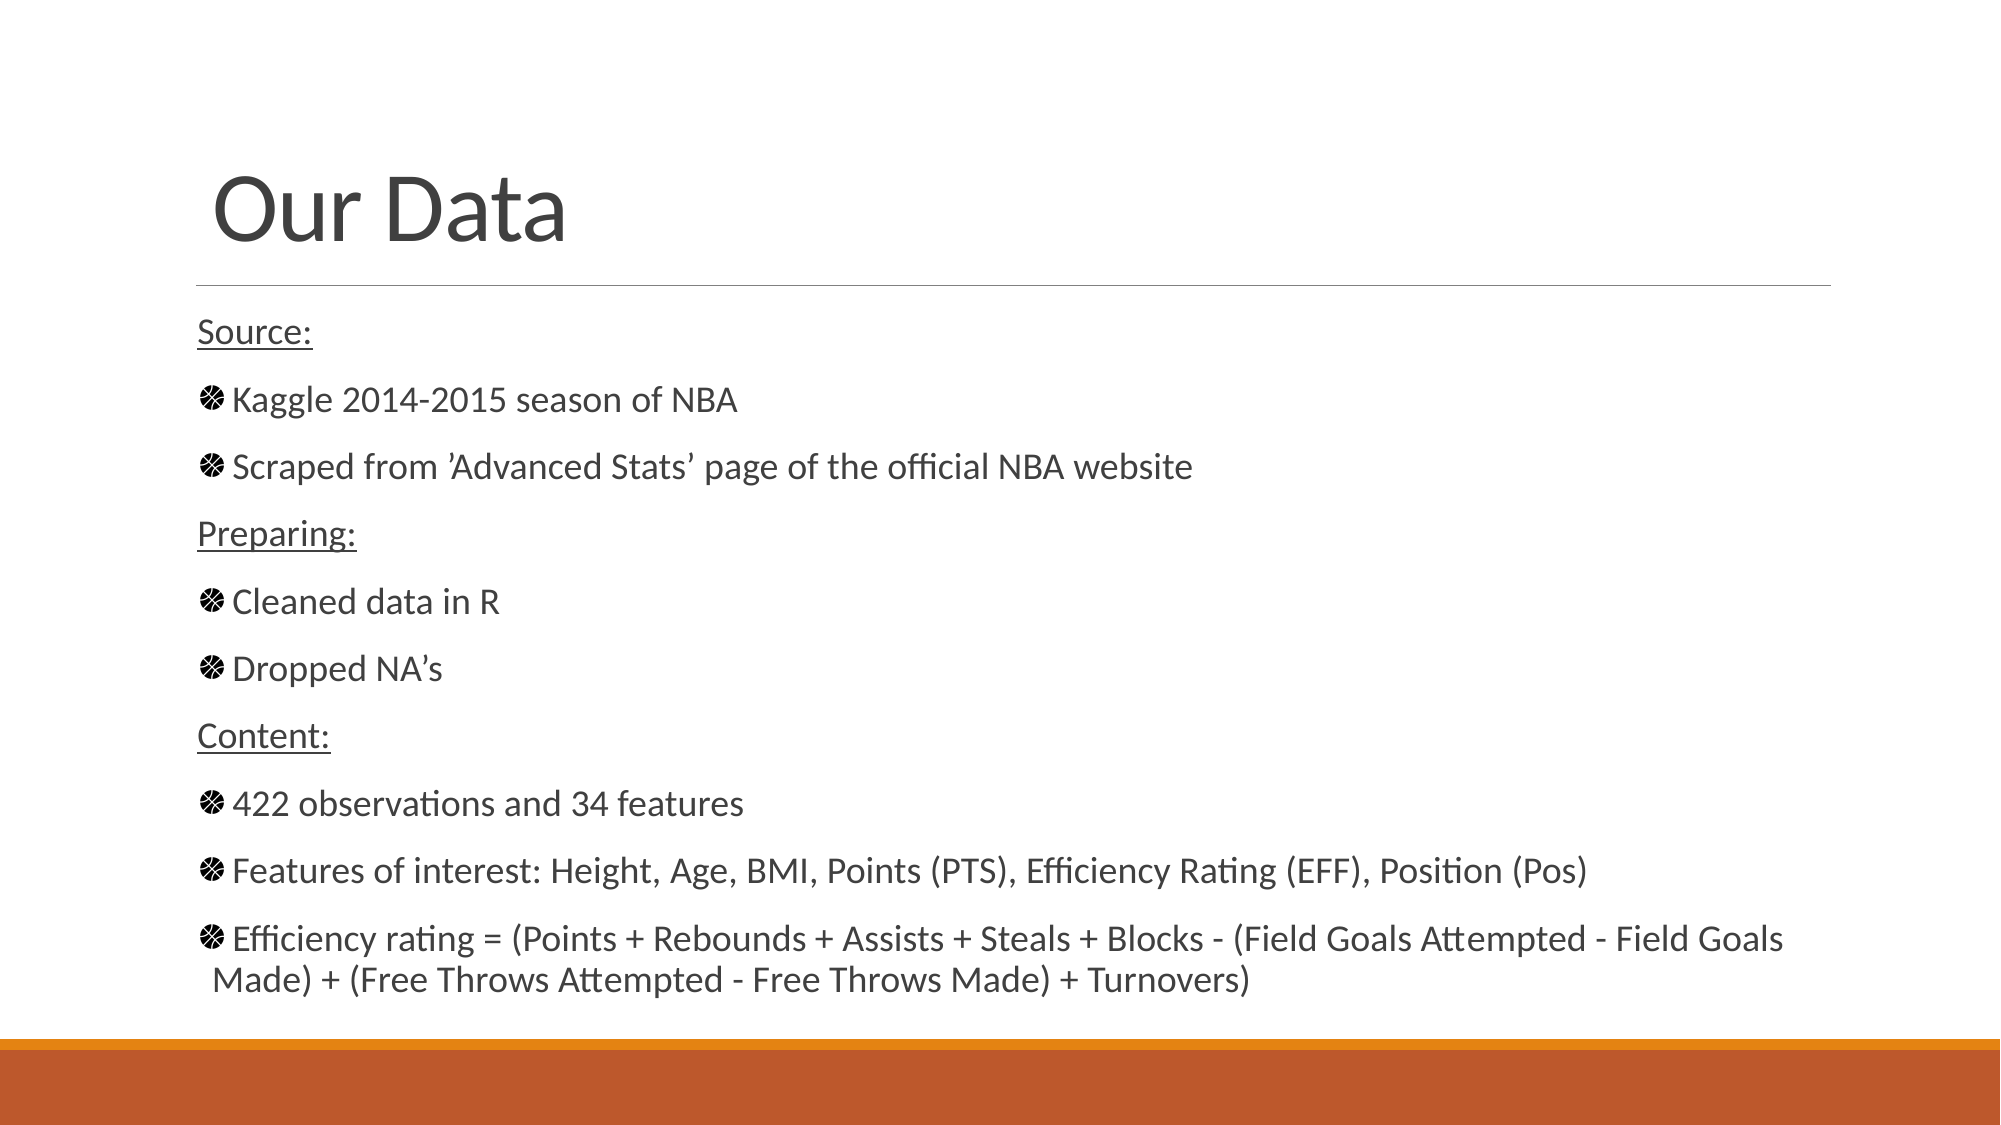

# Our Data
Source:
 Kaggle 2014-2015 season of NBA
 Scraped from ’Advanced Stats’ page of the official NBA website
Preparing:
 Cleaned data in R
 Dropped NA’s
Content:
 422 observations and 34 features
 Features of interest: Height, Age, BMI, Points (PTS), Efficiency Rating (EFF), Position (Pos)
 Efficiency rating = (Points + Rebounds + Assists + Steals + Blocks - (Field Goals Attempted - Field Goals Made) + (Free Throws Attempted - Free Throws Made) + Turnovers)